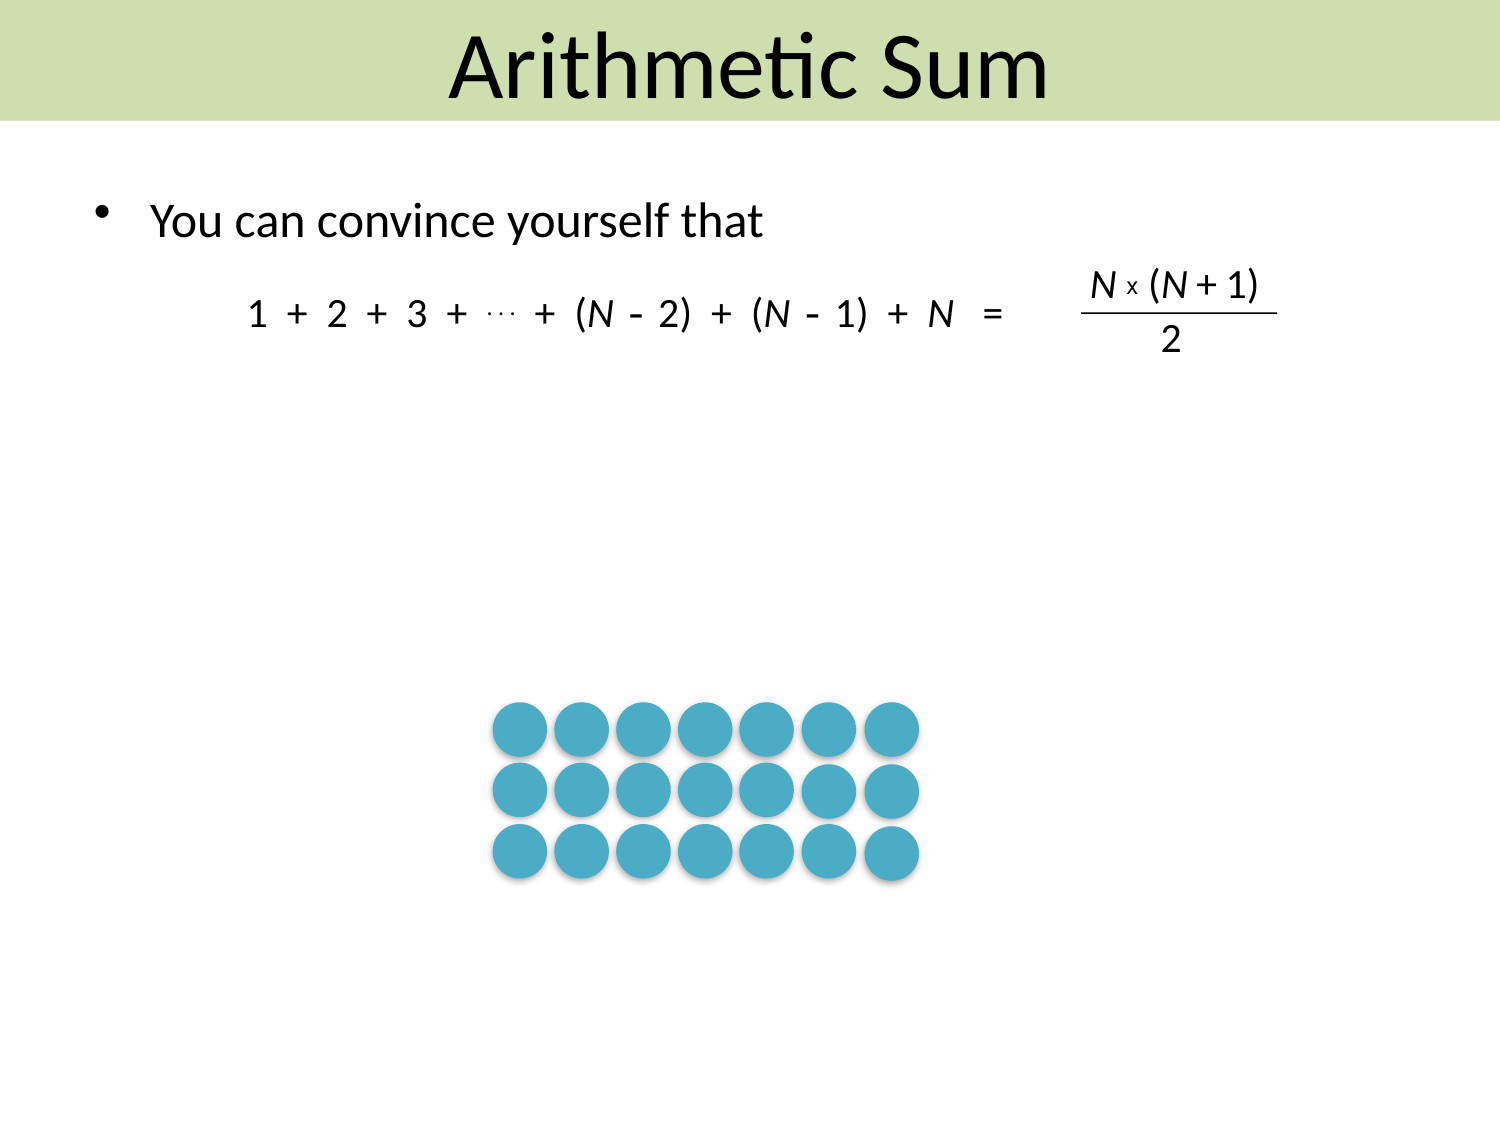

Arithmetic Sum
#
You can convince yourself that
N x (N + 1)
1  +  2  +  3  +  . . .  +  (N - 2)  +  (N - 1)  +  N   =
2